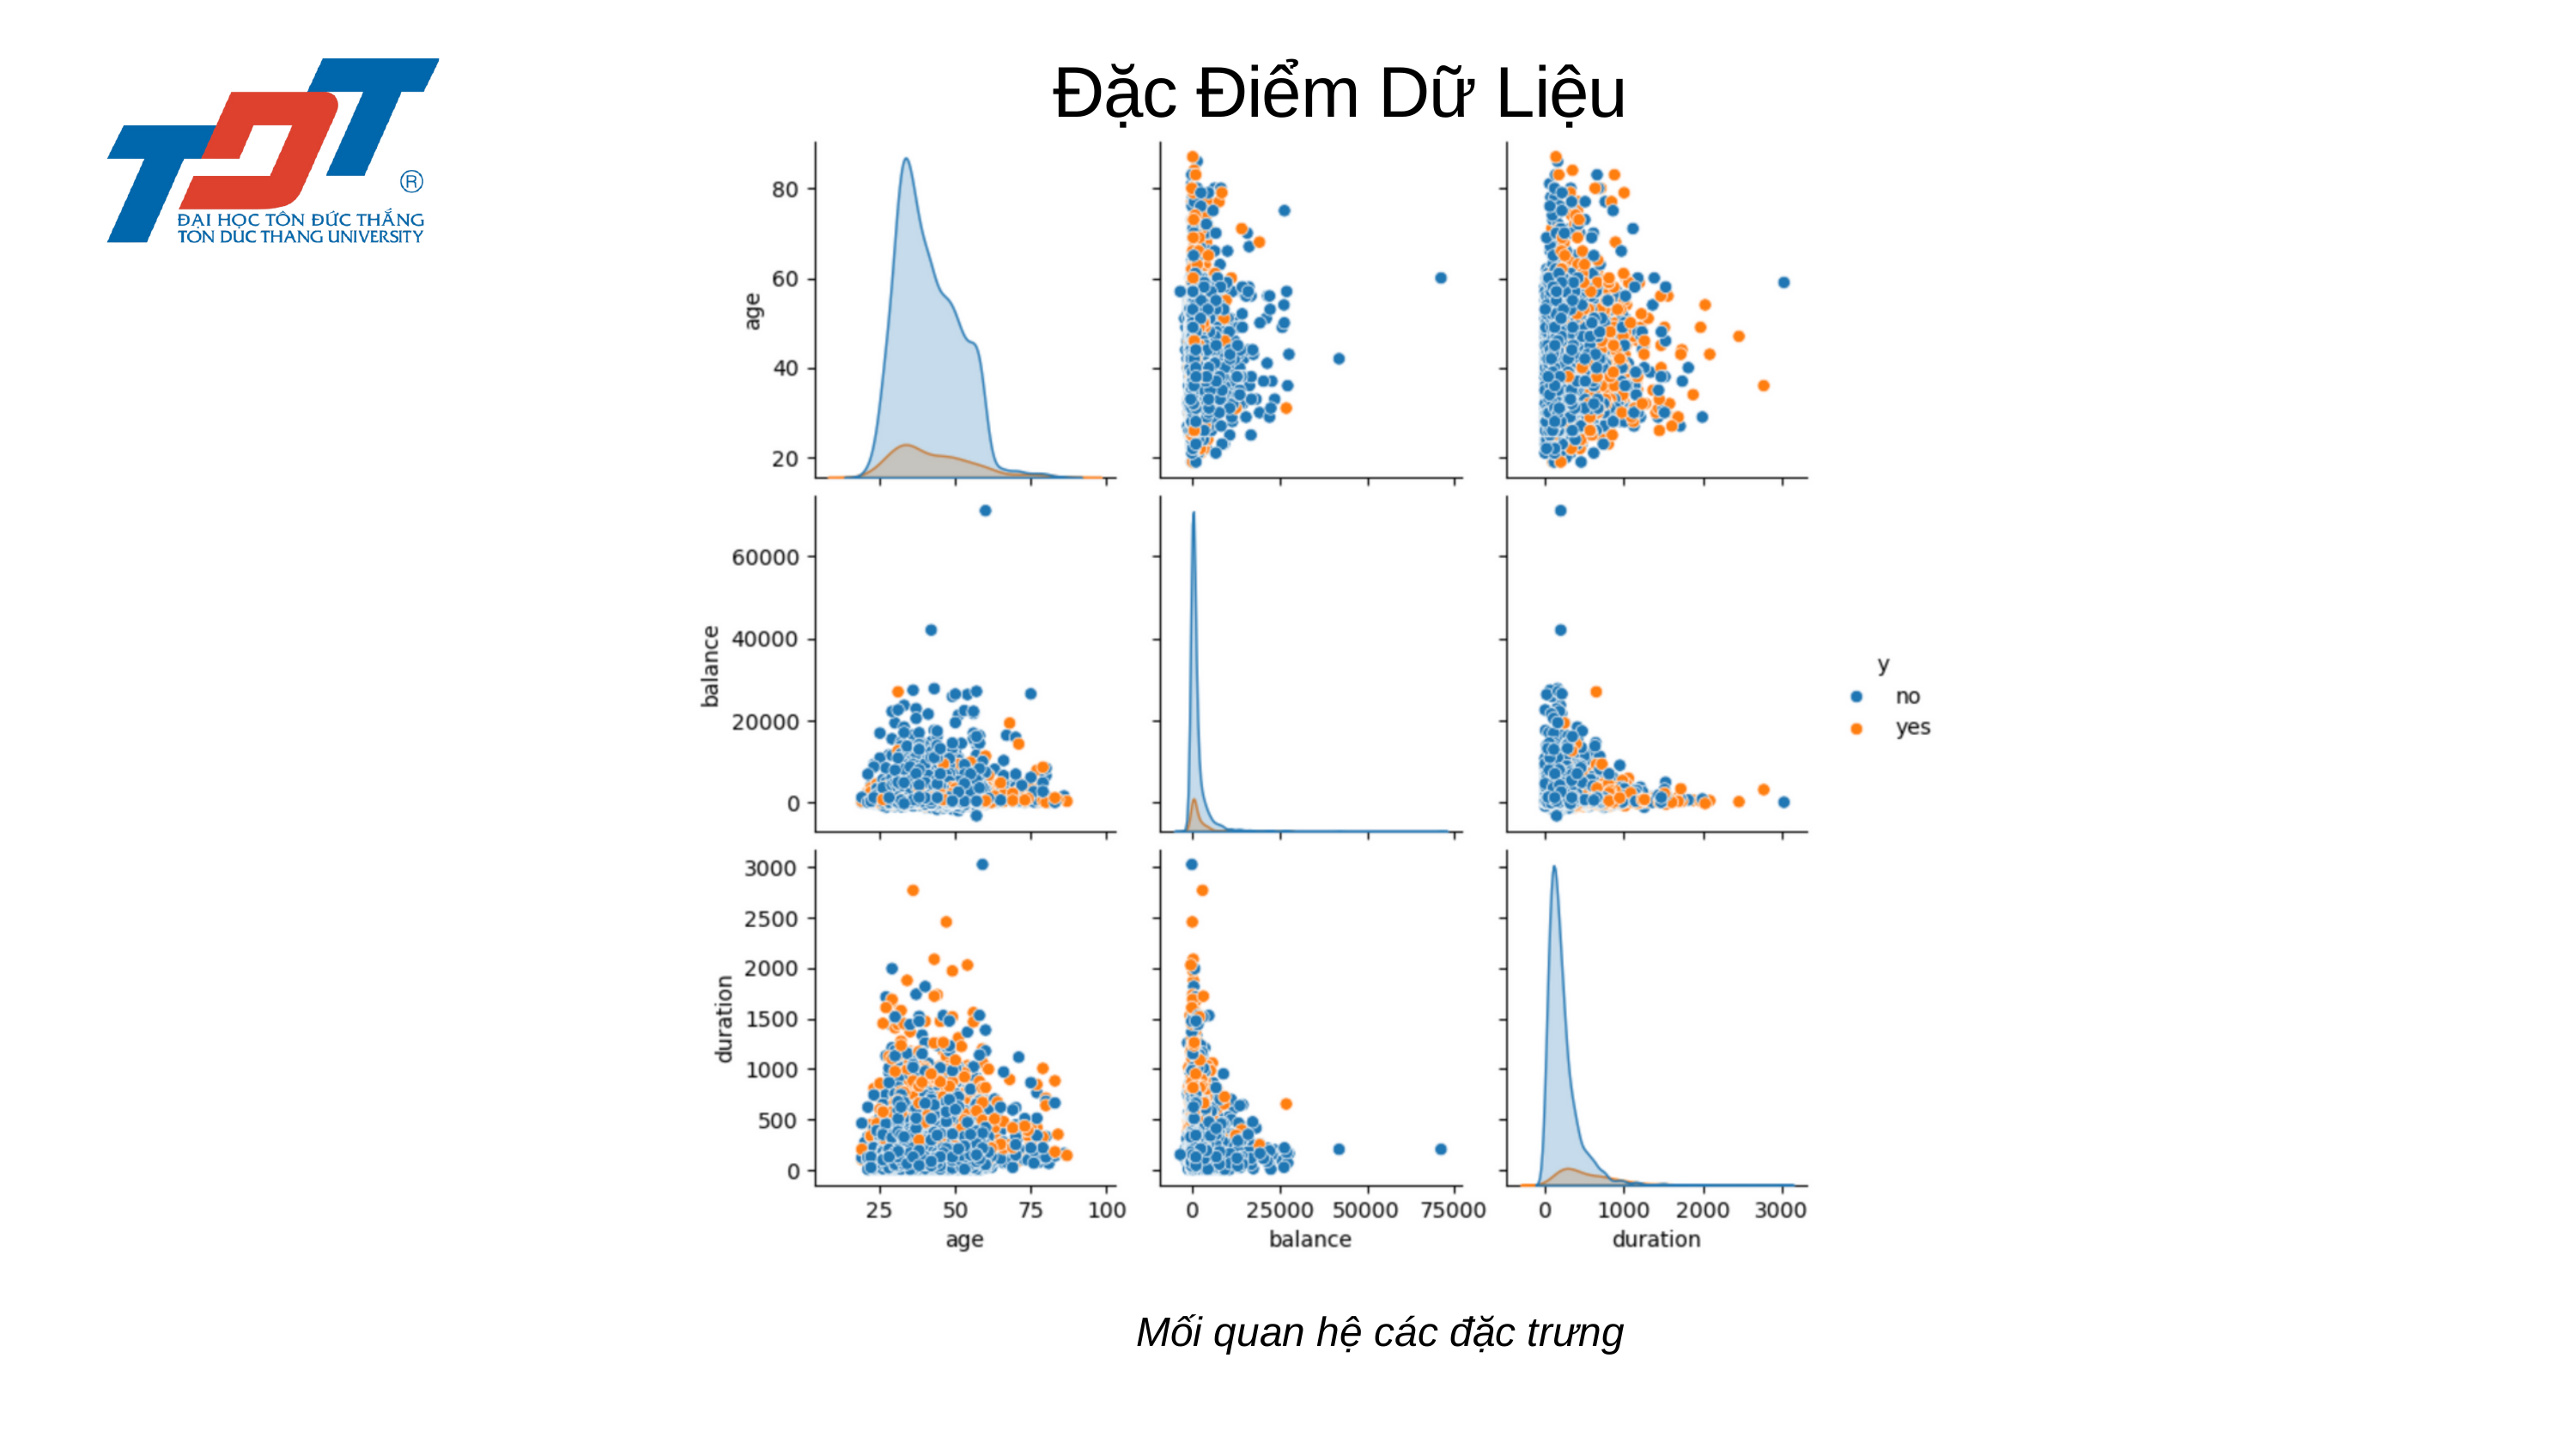

Đặc Điểm Dữ Liệu

Mối quan hệ các đặc trưng